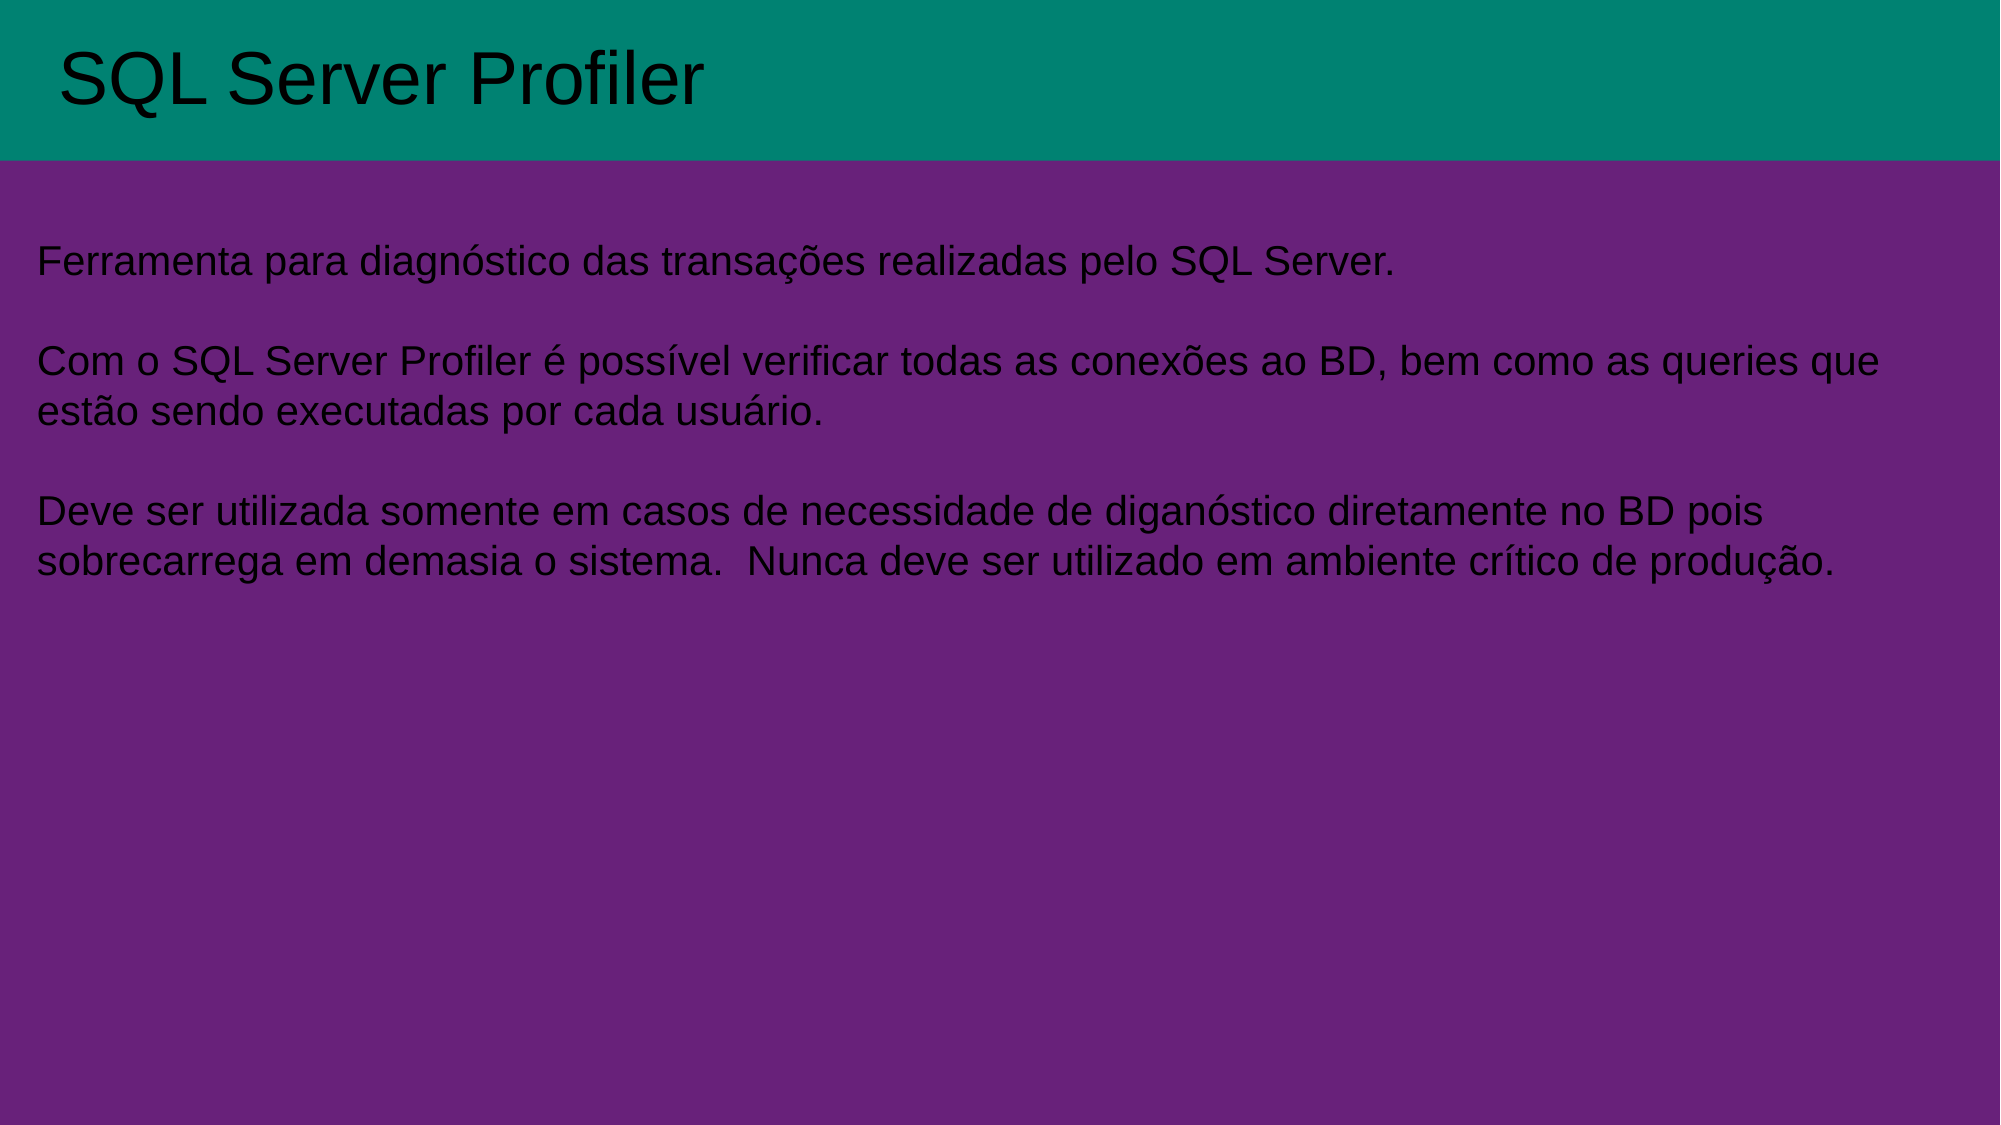

SQL Server Profiler
Ferramenta para diagnóstico das transações realizadas pelo SQL Server.

Com o SQL Server Profiler é possível verificar todas as conexões ao BD, bem como as queries que estão sendo executadas por cada usuário.

Deve ser utilizada somente em casos de necessidade de diganóstico diretamente no BD pois sobrecarrega em demasia o sistema.  Nunca deve ser utilizado em ambiente crítico de produção.